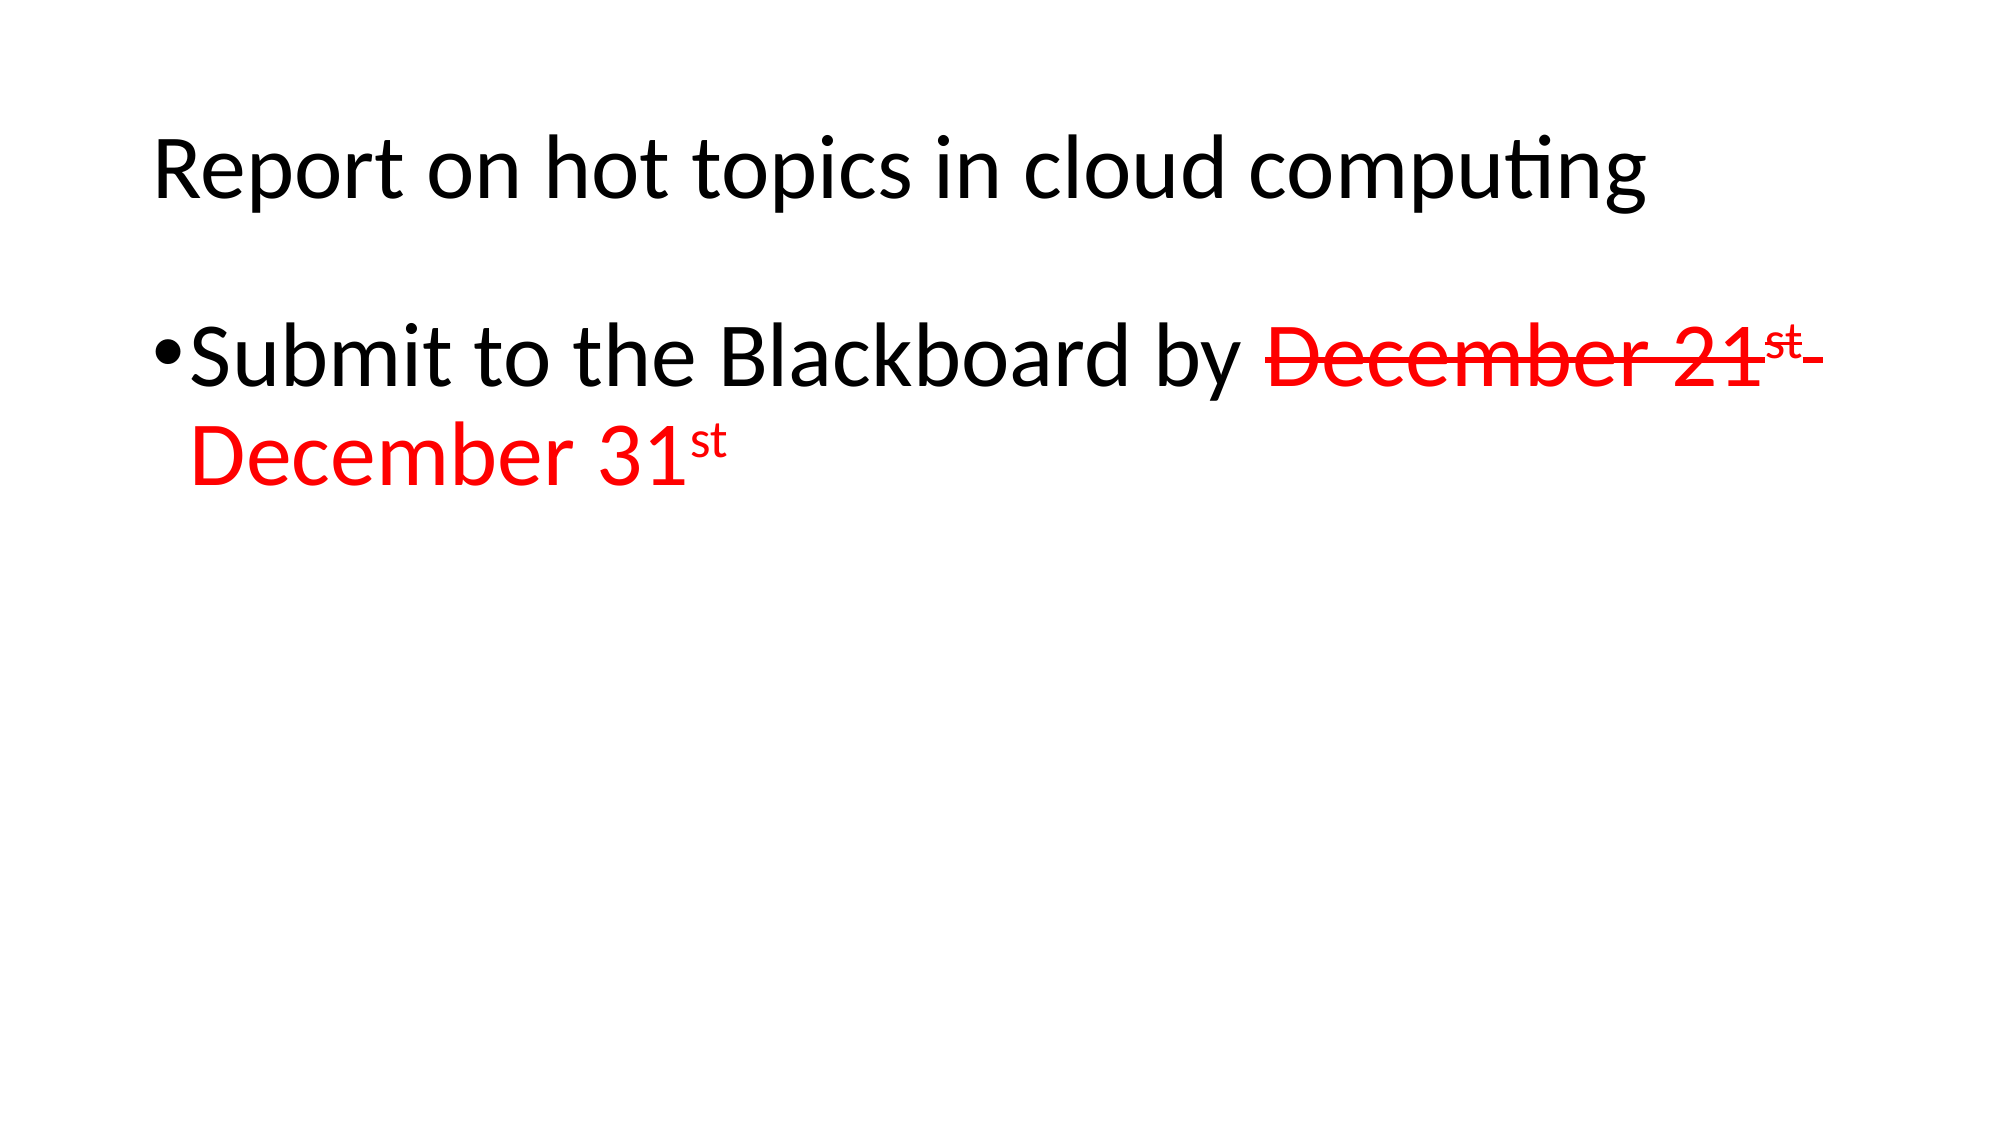

# Report on hot topics in cloud computing
Submit to the Blackboard by December 21st  December 31st